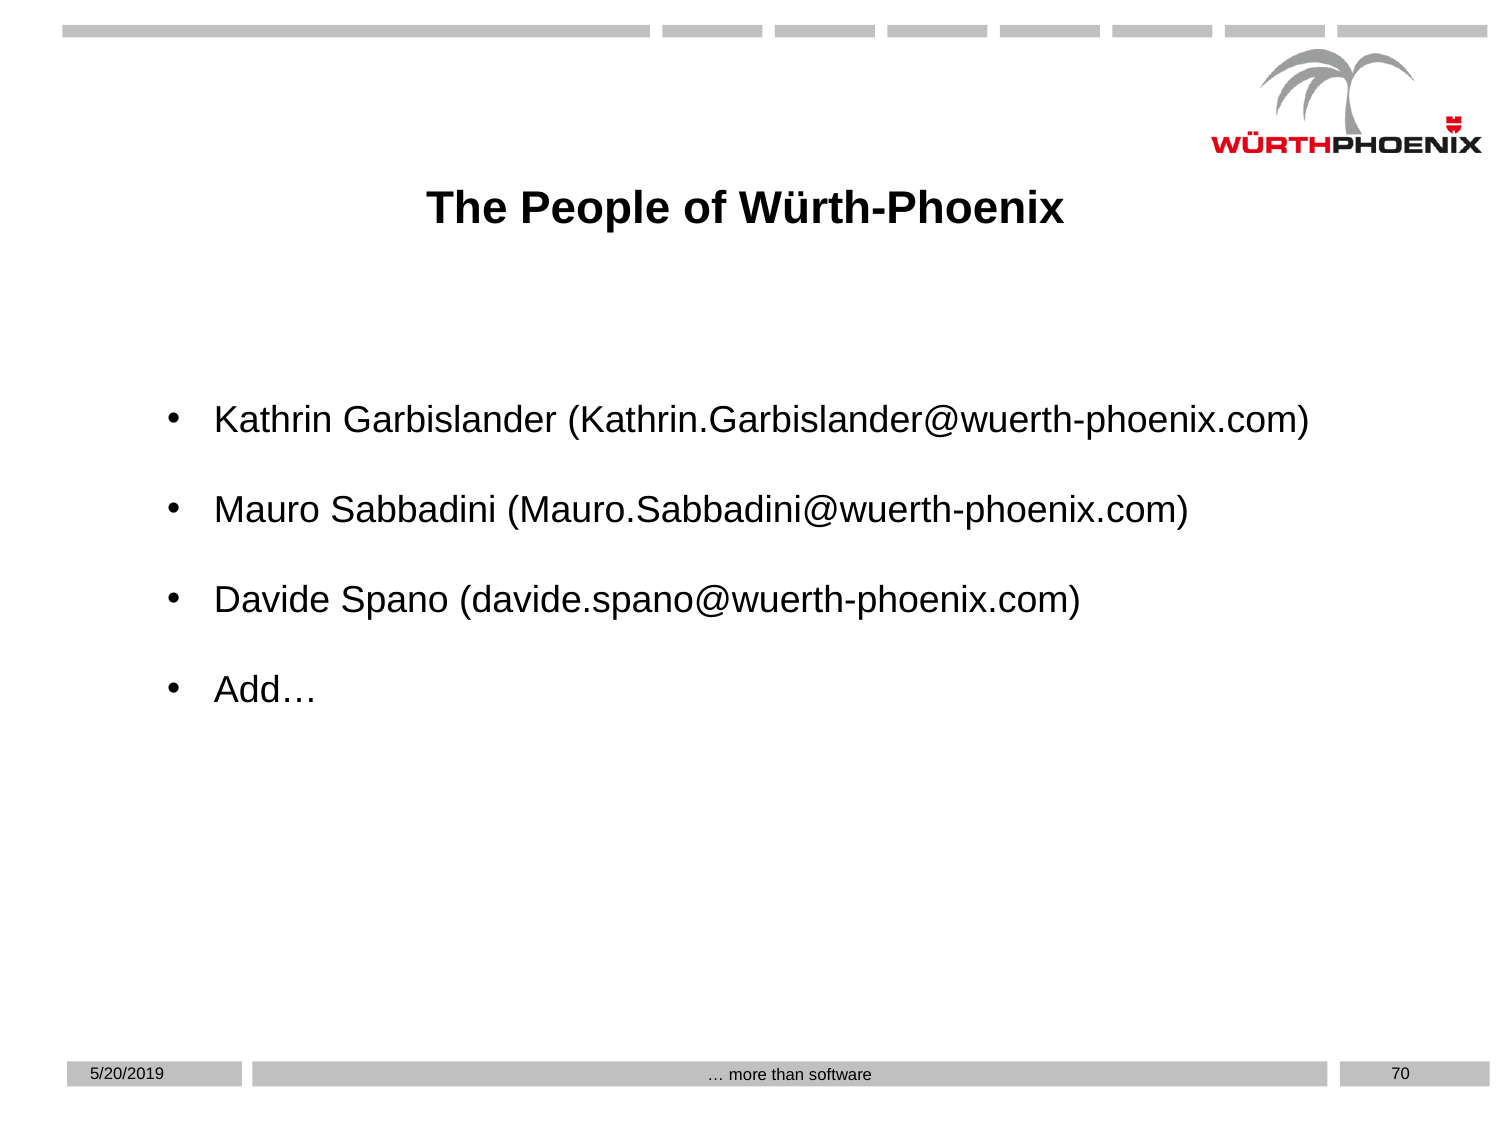

# The People of Würth-Phoenix
Kathrin Garbislander (Kathrin.Garbislander@wuerth-phoenix.com)

Mauro Sabbadini (Mauro.Sabbadini@wuerth-phoenix.com)

Davide Spano (davide.spano@wuerth-phoenix.com)

Add…
5/20/2019
70